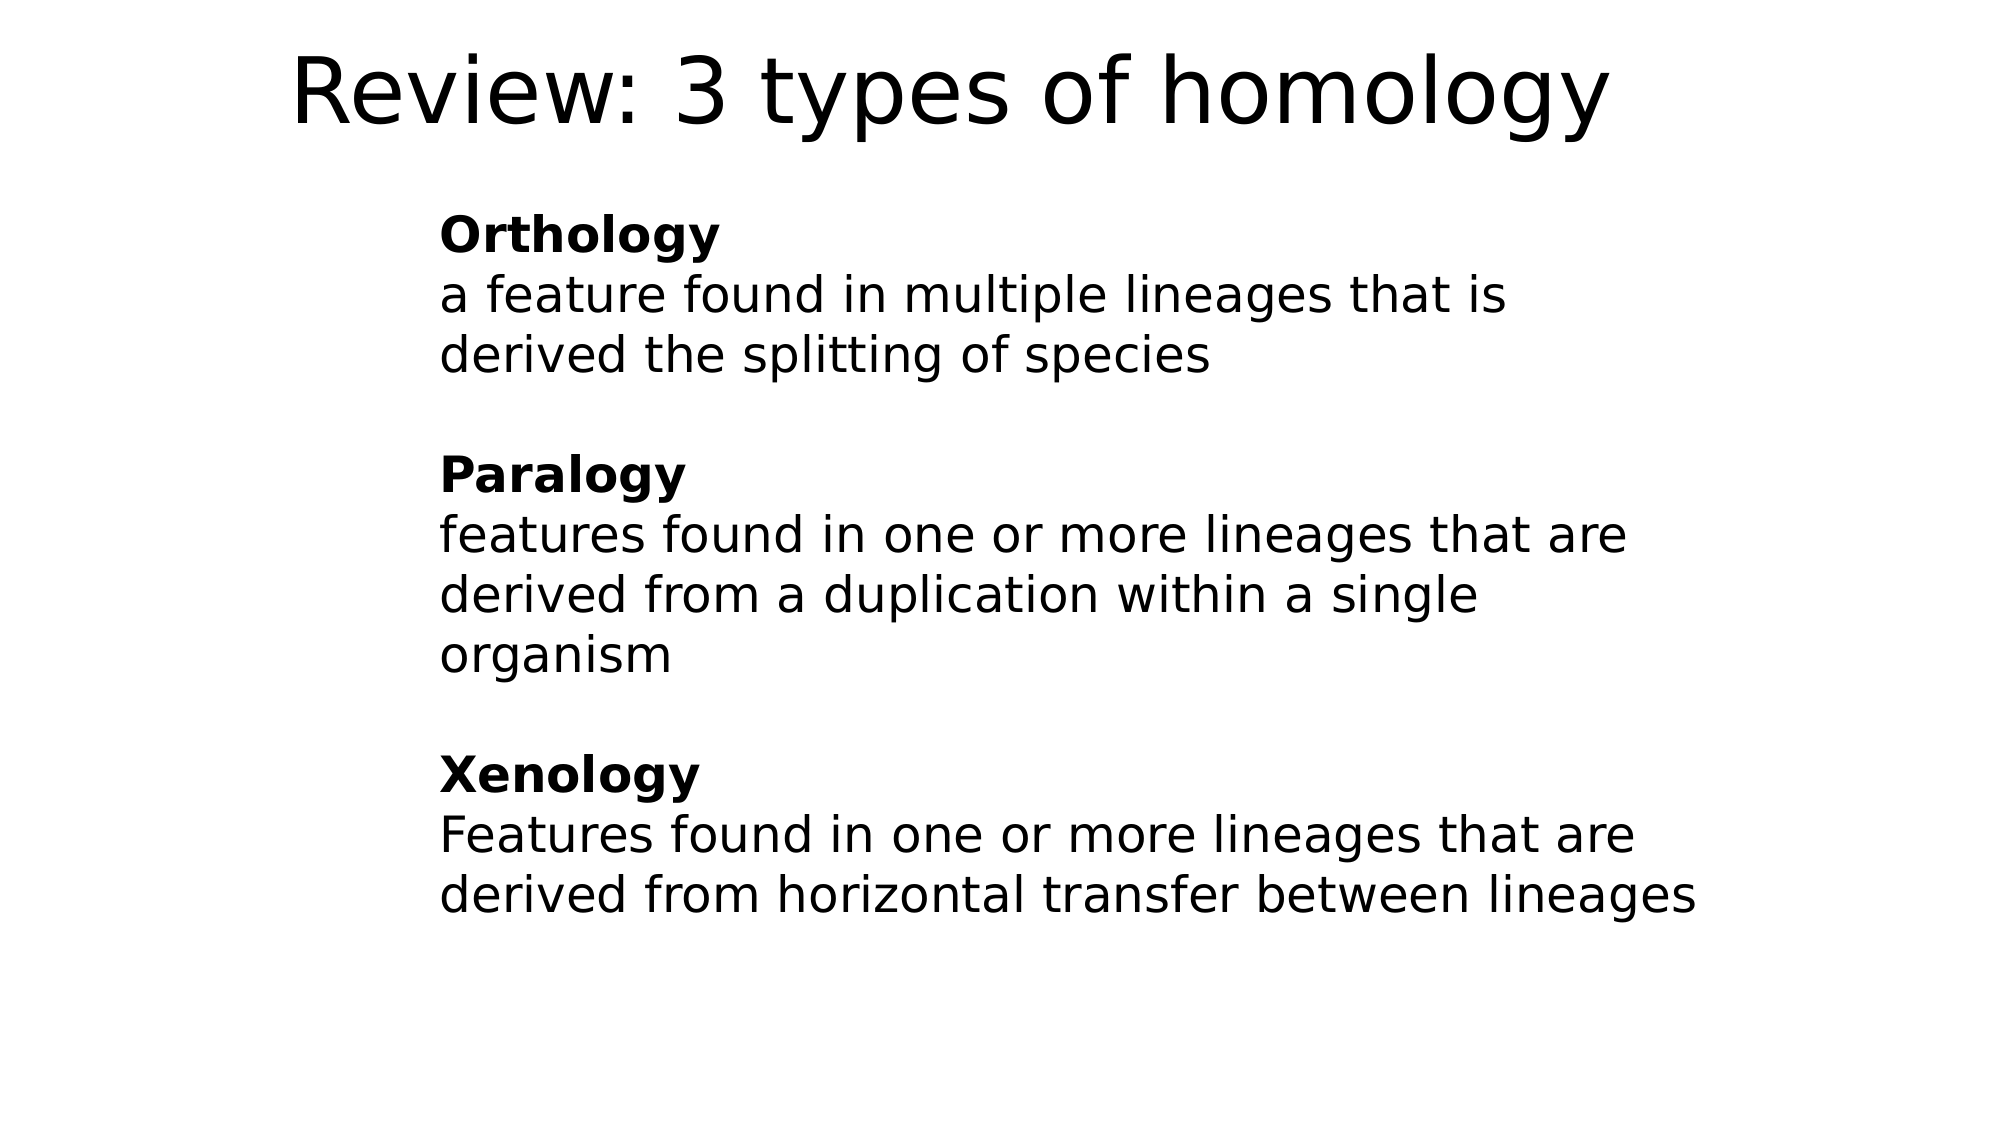

Review: 3 types of homology

Orthology
a feature found in multiple lineages that is derived the splitting of species

Paralogy
features found in one or more lineages that are derived from a duplication within a single organism

Xenology
Features found in one or more lineages that are derived from horizontal transfer between lineages